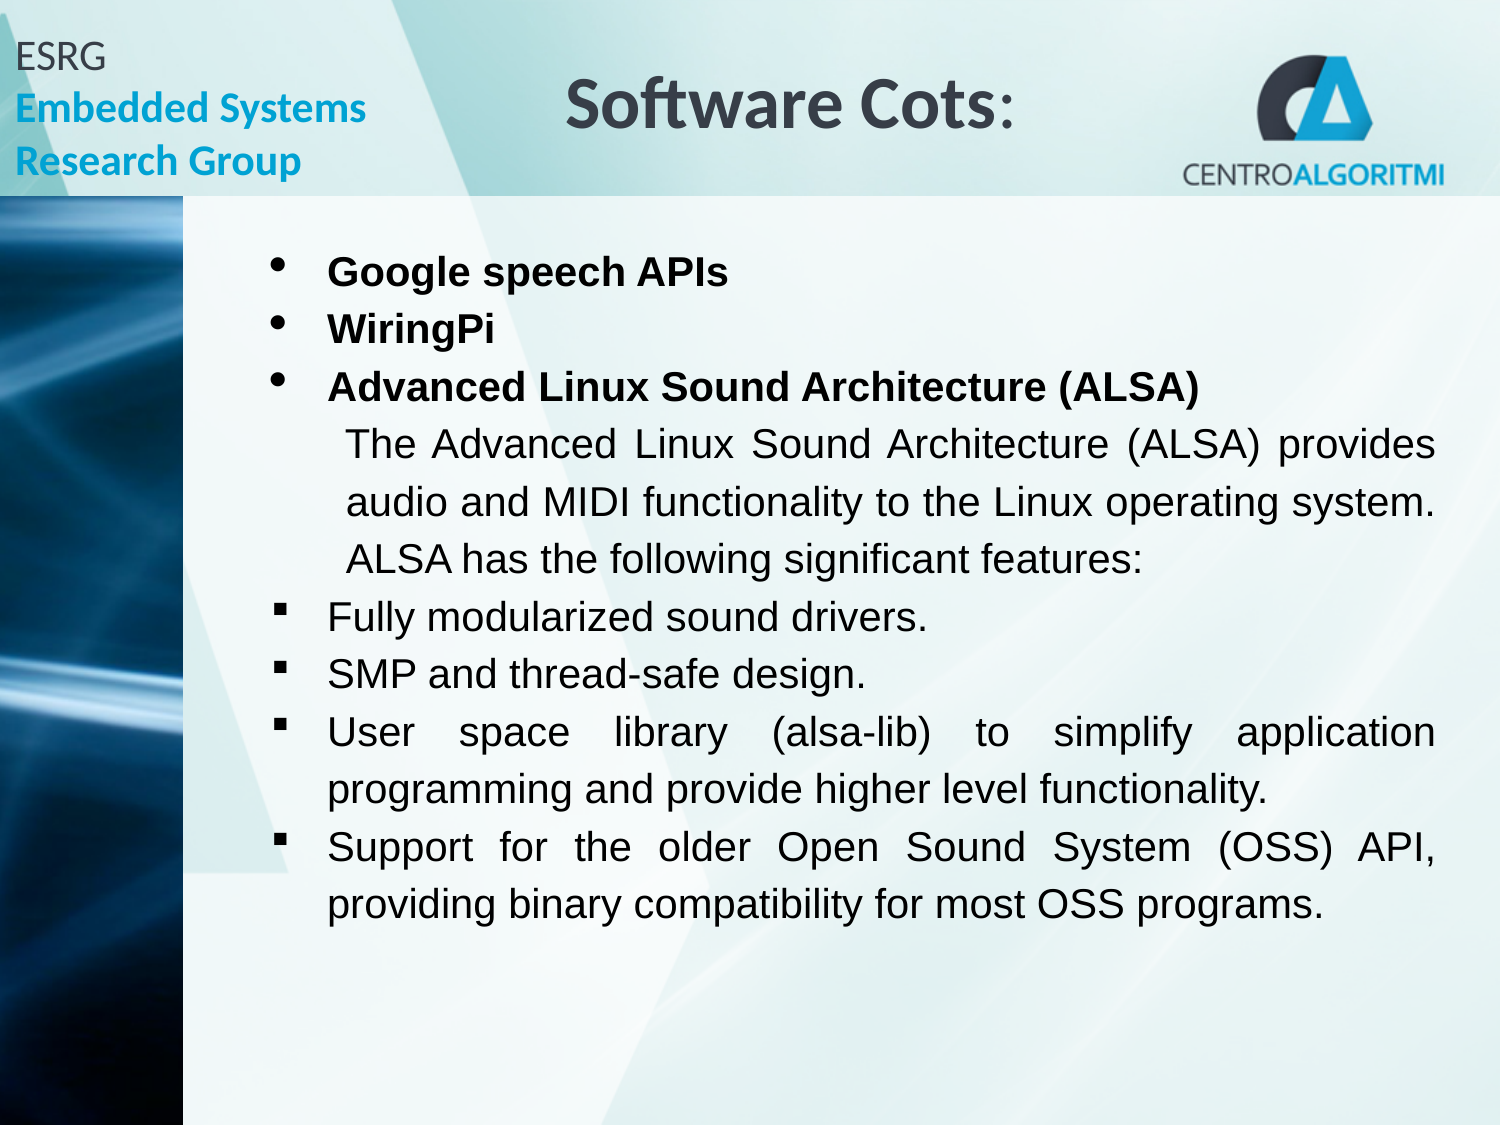

# Software Cots:
Google speech APIs
WiringPi
Advanced Linux Sound Architecture (ALSA)
The Advanced Linux Sound Architecture (ALSA) provides audio and MIDI functionality to the Linux operating system. ALSA has the following significant features:
Fully modularized sound drivers.
SMP and thread-safe design.
User space library (alsa-lib) to simplify application programming and provide higher level functionality.
Support for the older Open Sound System (OSS) API, providing binary compatibility for most OSS programs.